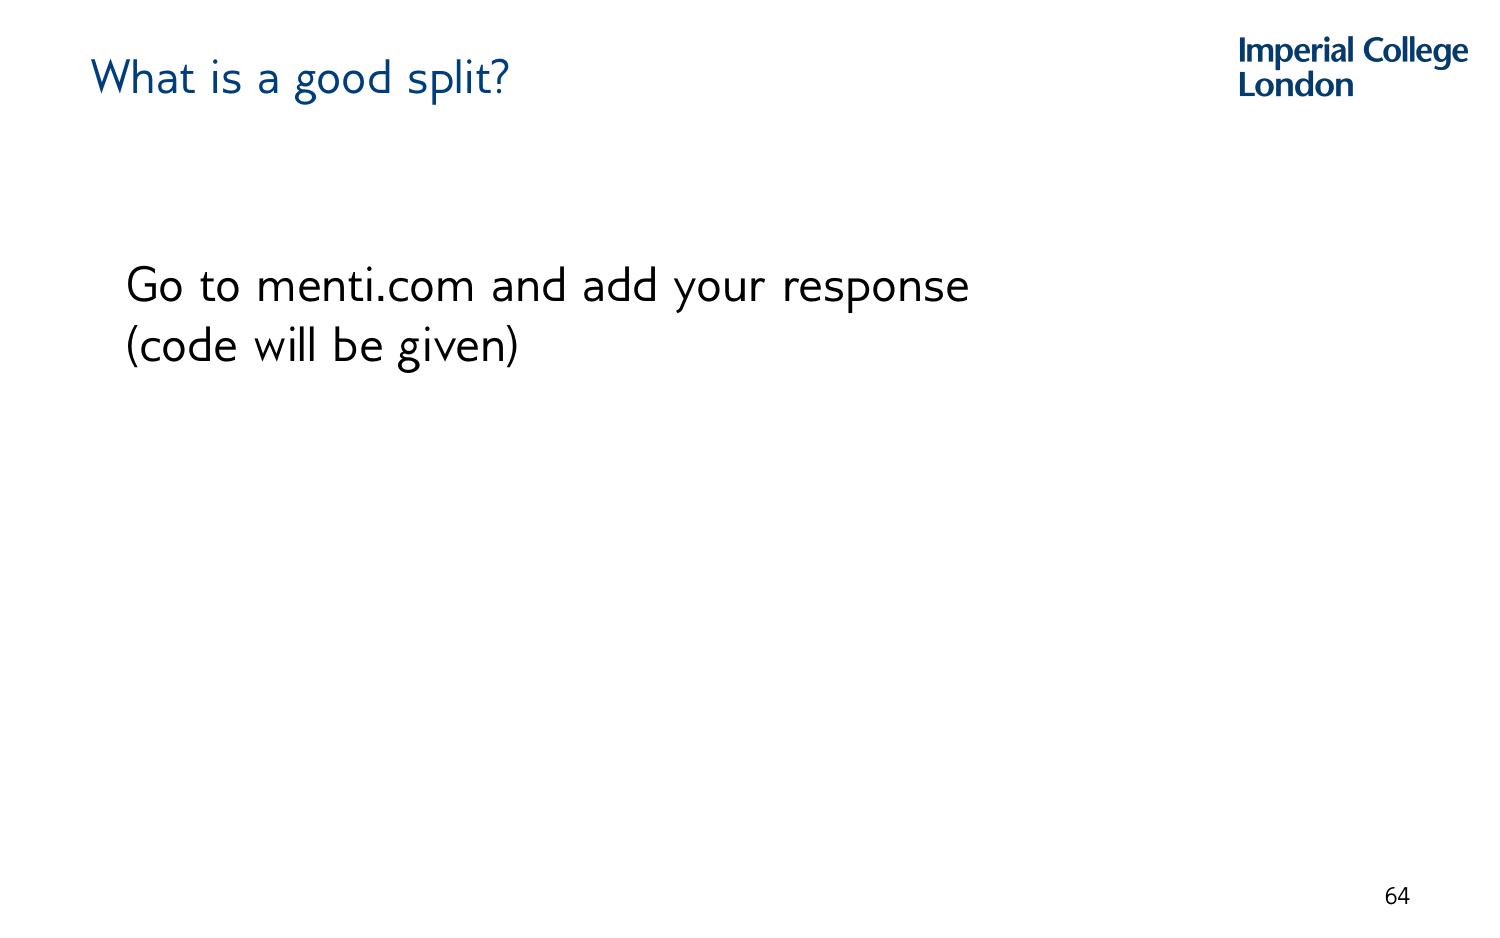

# What is a good split?
Go to menti.com and add your response
(code will be given)
64